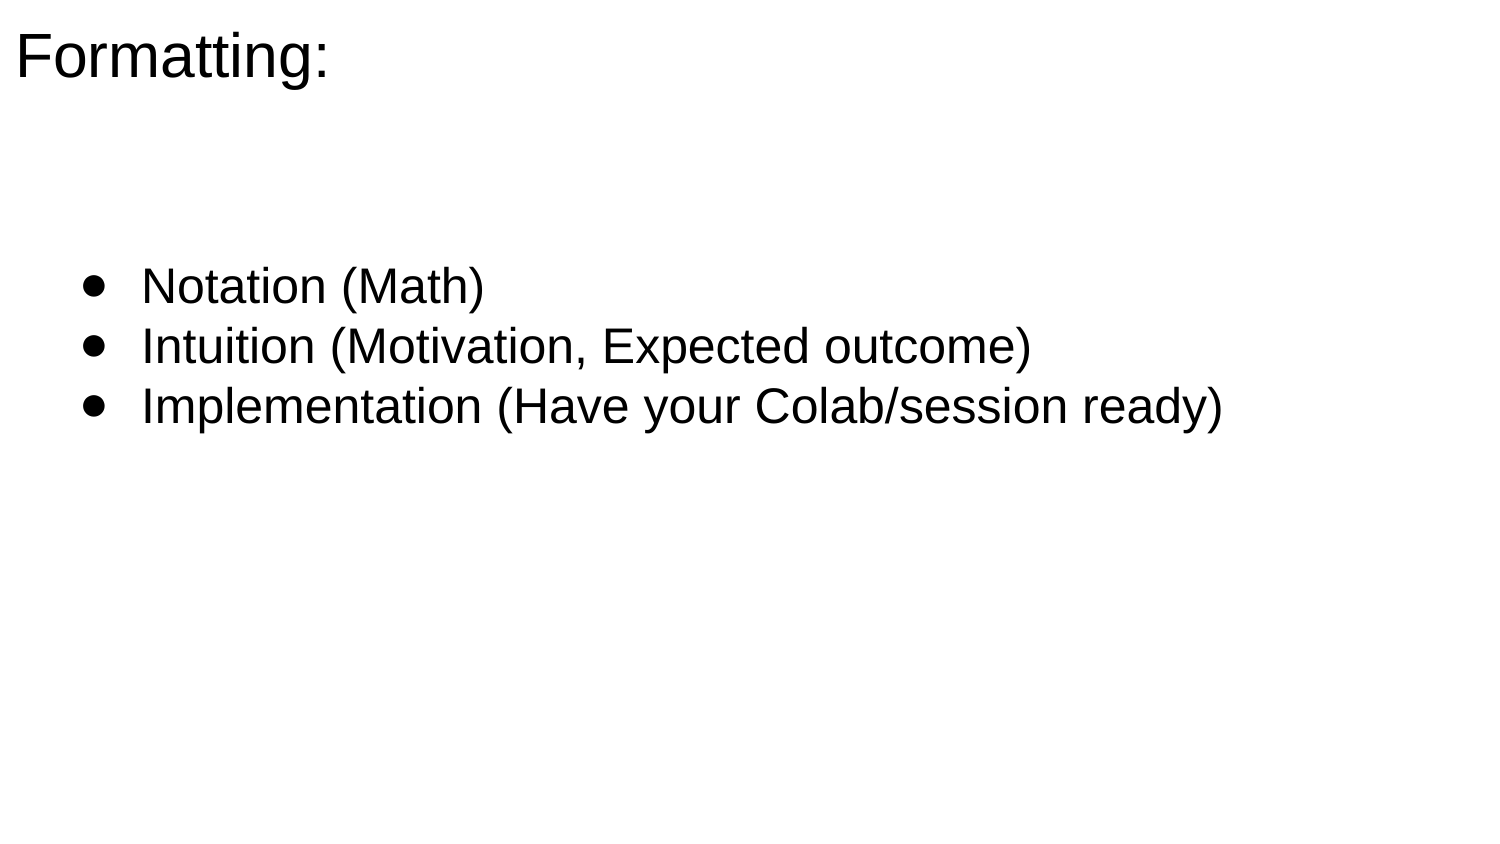

# Formatting:
Notation (Math)
Intuition (Motivation, Expected outcome)
Implementation (Have your Colab/session ready)